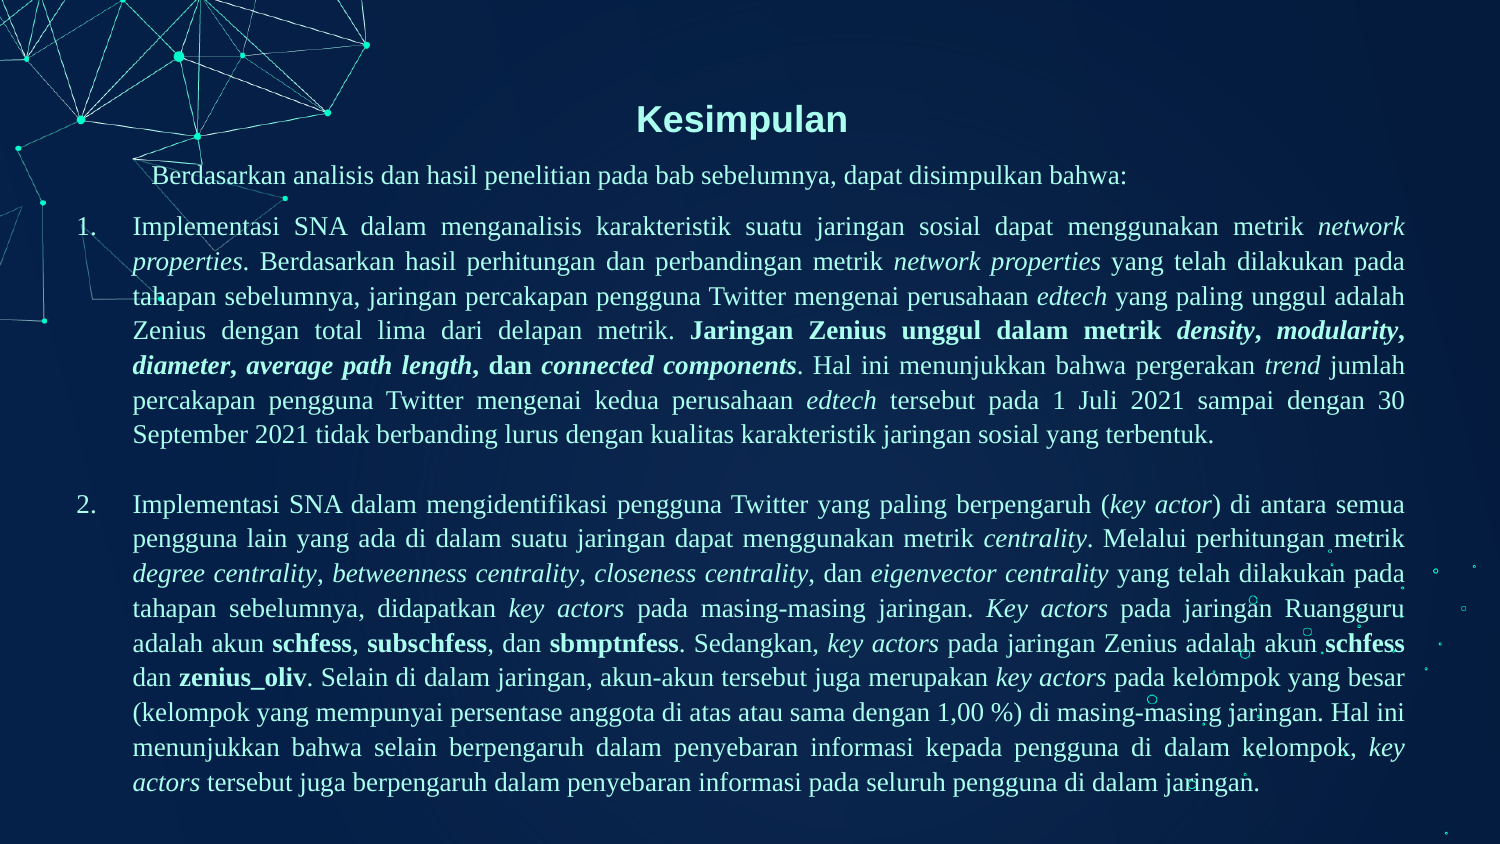

Kesimpulan
Berdasarkan analisis dan hasil penelitian pada bab sebelumnya, dapat disimpulkan bahwa:
Implementasi SNA dalam menganalisis karakteristik suatu jaringan sosial dapat menggunakan metrik network properties. Berdasarkan hasil perhitungan dan perbandingan metrik network properties yang telah dilakukan pada tahapan sebelumnya, jaringan percakapan pengguna Twitter mengenai perusahaan edtech yang paling unggul adalah Zenius dengan total lima dari delapan metrik. Jaringan Zenius unggul dalam metrik density, modularity, diameter, average path length, dan connected components. Hal ini menunjukkan bahwa pergerakan trend jumlah percakapan pengguna Twitter mengenai kedua perusahaan edtech tersebut pada 1 Juli 2021 sampai dengan 30 September 2021 tidak berbanding lurus dengan kualitas karakteristik jaringan sosial yang terbentuk.

Implementasi SNA dalam mengidentifikasi pengguna Twitter yang paling berpengaruh (key actor) di antara semua pengguna lain yang ada di dalam suatu jaringan dapat menggunakan metrik centrality. Melalui perhitungan metrik degree centrality, betweenness centrality, closeness centrality, dan eigenvector centrality yang telah dilakukan pada tahapan sebelumnya, didapatkan key actors pada masing-masing jaringan. Key actors pada jaringan Ruangguru adalah akun schfess, subschfess, dan sbmptnfess. Sedangkan, key actors pada jaringan Zenius adalah akun schfess dan zenius_oliv. Selain di dalam jaringan, akun-akun tersebut juga merupakan key actors pada kelompok yang besar (kelompok yang mempunyai persentase anggota di atas atau sama dengan 1,00 %) di masing-masing jaringan. Hal ini menunjukkan bahwa selain berpengaruh dalam penyebaran informasi kepada pengguna di dalam kelompok, key actors tersebut juga berpengaruh dalam penyebaran informasi pada seluruh pengguna di dalam jaringan.